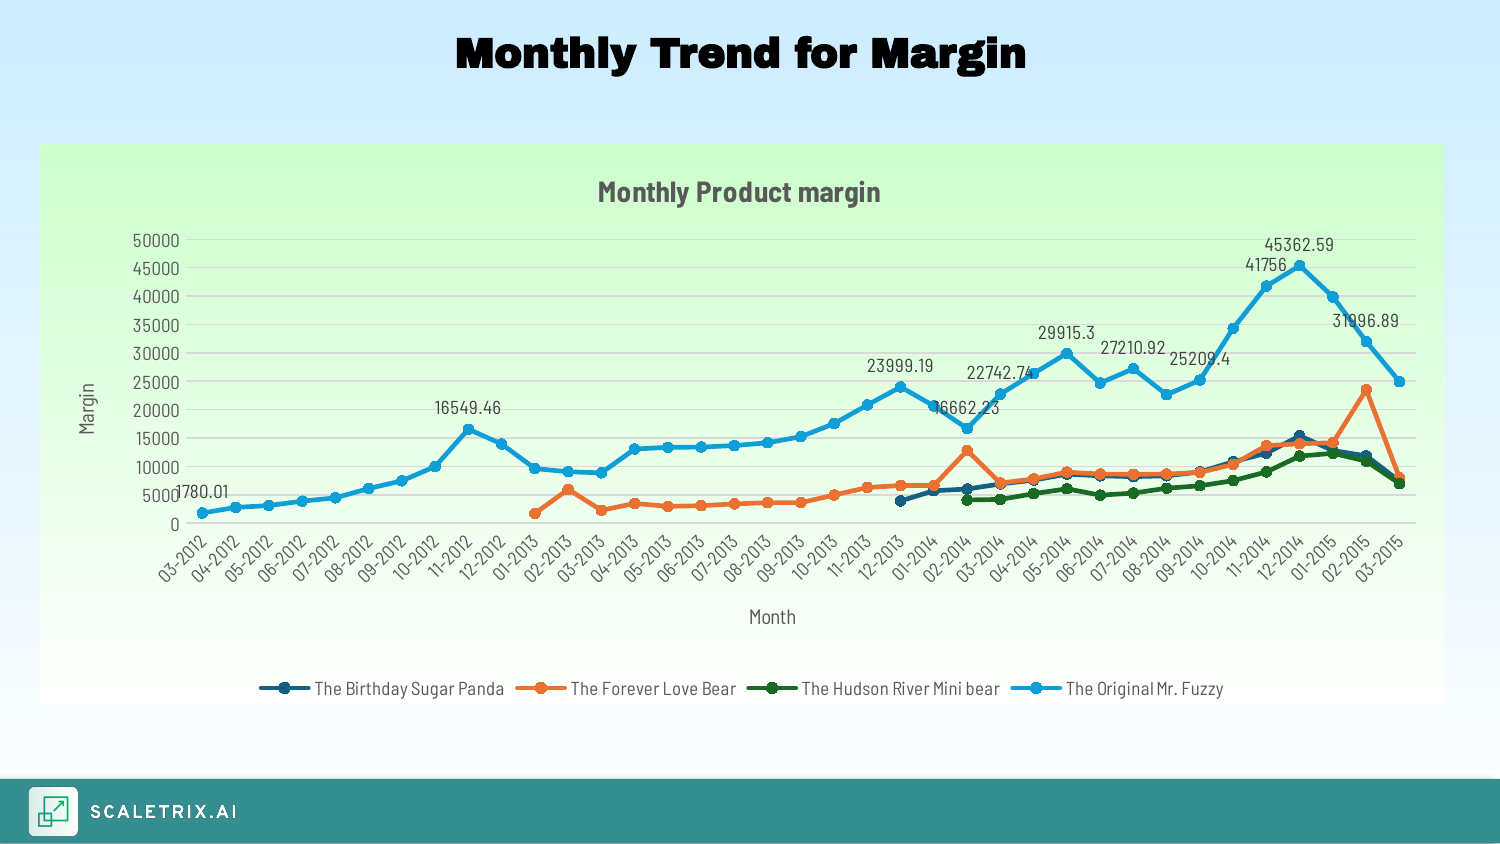

Monthly Trend for Margin

### Chart: Monthly Product margin

| Category | The Birthday Sugar Panda | The Forever Love Bear | The Hudson River Mini bear | The Original Mr. Fuzzy |
|---|---|---|---|---|
| 03-2012 | None | None | None | 1780.01 |
| 04-2012 | None | None | None | 2769.55 |
| 05-2012 | None | None | None | 3094.04 |
| 06-2012 | None | None | None | 3870.08 |
| 07-2012 | None | None | None | 4454.64 |
| 08-2012 | None | None | None | 6104.17 |
| 09-2012 | None | None | None | 7453.76 |
| 10-2012 | None | None | None | 9965.77 |
| 11-2012 | None | None | None | 16549.46 |
| 12-2012 | None | None | None | 13933.3 |
| 01-2013 | None | 1702.51 | None | 9611.67 |
| 02-2013 | None | 5955.02 | None | 9048.24 |
| 03-2013 | None | 2257.53 | None | 8860.18 |
| 04-2013 | None | 3465.01 | None | 13049.69 |
| 05-2013 | None | 2955.02 | None | 13364.81 |
| 06-2013 | None | 3075.05 | None | 13391.89 |
| 07-2013 | None | 3382.53 | None | 13674.87 |
| 08-2013 | None | 3615.01 | None | 14155.28 |
| 09-2013 | None | 3615.01 | None | 15228.73 |
| 10-2013 | None | 4942.52 | None | 17541.67 |
| 11-2013 | None | 6285.04 | None | 20832.25 |
| 12-2013 | 3918.6 | 6622.54 | None | 23999.19 |
| 01-2014 | 5702.13 | 6622.54 | None | 20654.31 |
| 02-2014 | 6002.64 | 12802.56 | 4081.02 | 16662.23 |
| 03-2014 | 6904.17 | 7057.53 | 4172.51 | 22742.74 |
| 04-2014 | 7582.68 | 7785.04 | 5189.54 | 26368.82 |
| 05-2014 | 8636.67 | 8985.04 | 6049.02 | 29915.3 |
| 06-2014 | 8336.16 | 8647.59 | 4924.56 | 24687.01 |
| 07-2014 | 8188.11 | 8610.09 | 5292.04 | 27210.92 |
| 08-2014 | 8341.2 | 8647.54 | 6151.52 | 22620.32 |
| 09-2014 | 9019.71 | 8932.58 | 6583.54 | 25209.4 |
| 10-2014 | 10810.17 | 10350.05 | 7488.58 | 34326.79 |
| 11-2014 | 12329.73 | 13657.58 | 9024.56 | 41756.0 |
| 12-2014 | 15368.85 | 13972.59 | 11814.08 | 45362.59 |
| 01-2015 | 12795.3 | 14175.1 | 12295.07 | 39856.52 |
| 02-2015 | 11837.7 | 23490.11 | 10912.08 | 31996.89 |
| 03-2015 | 7410.69 | 8002.56 | 6971.52 | 24952.28 |